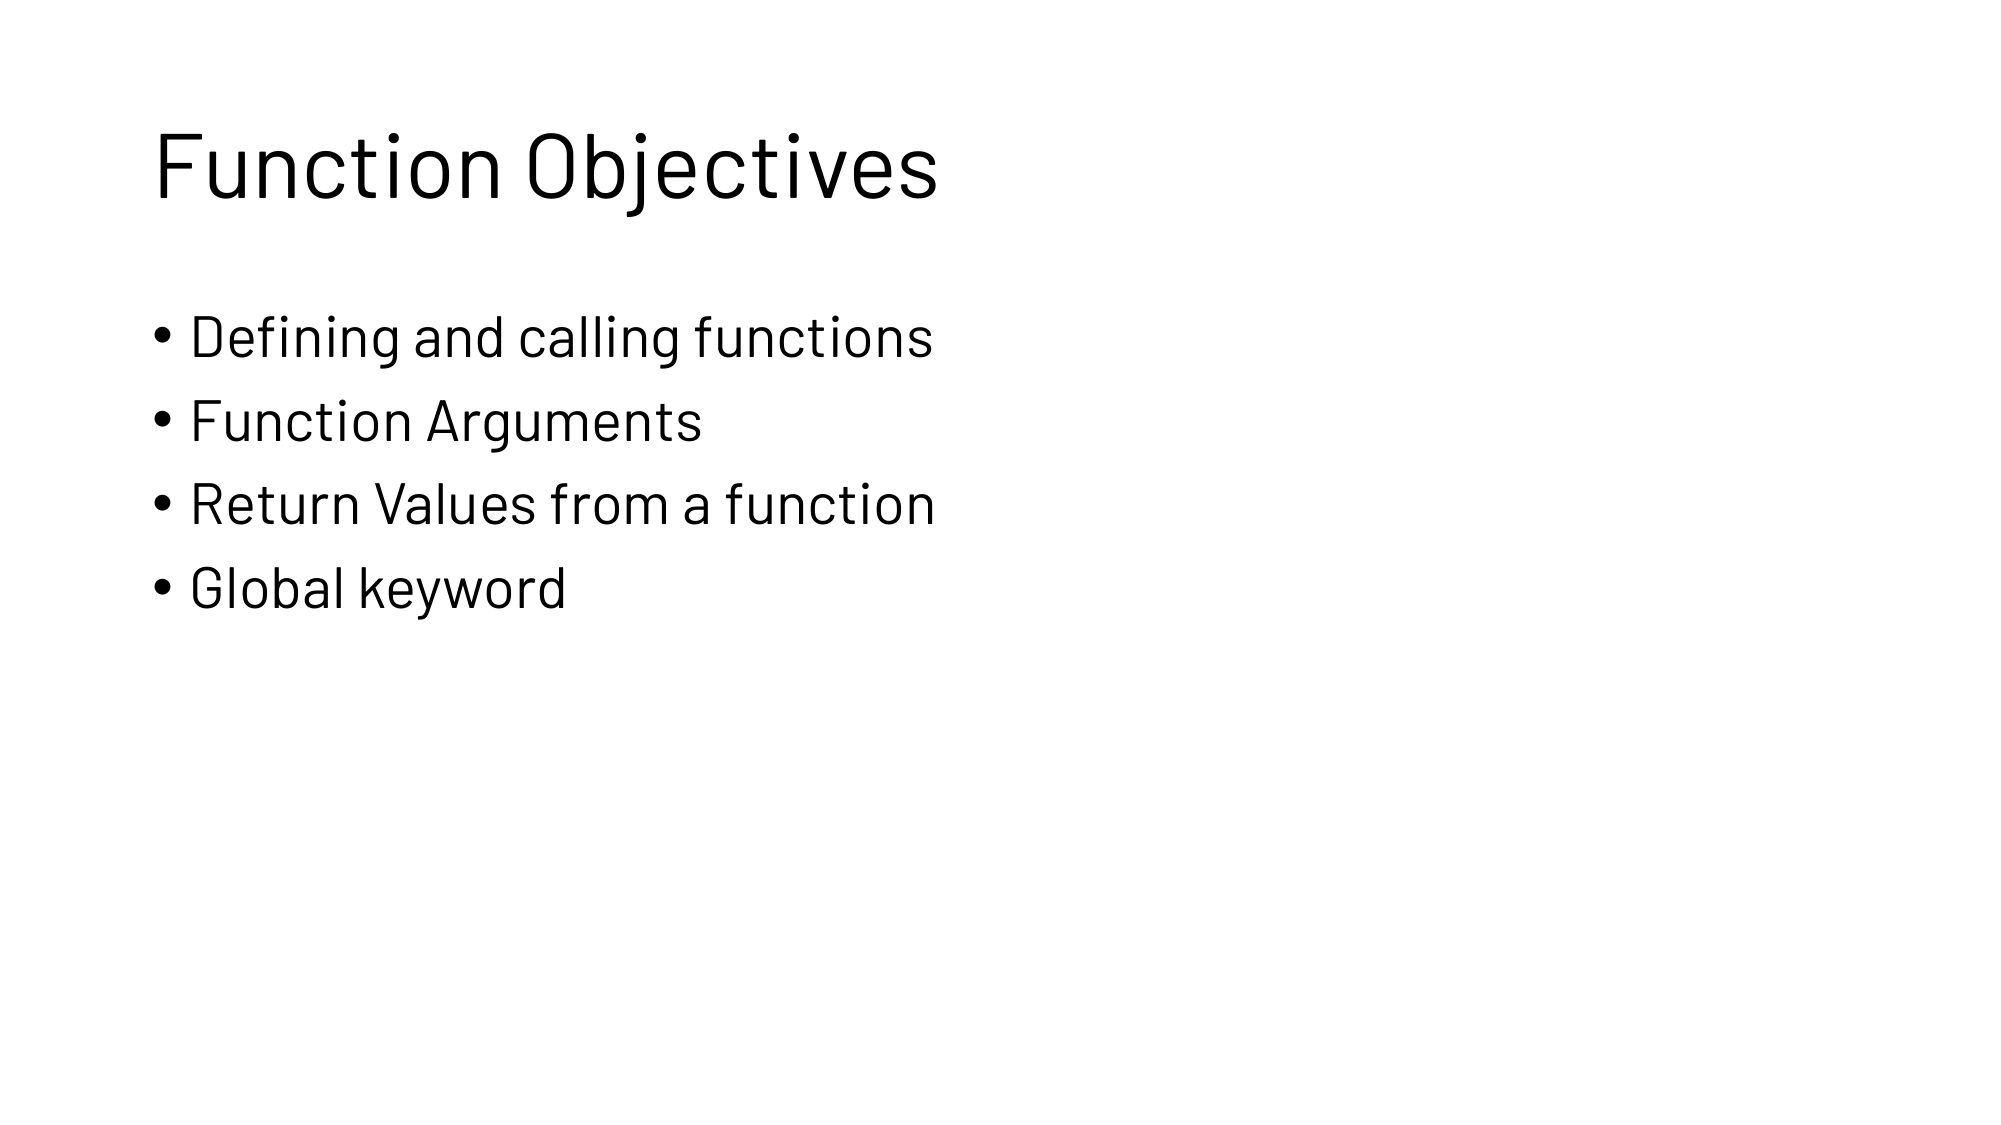

# Function Objectives
Defining and calling functions
Function Arguments
Return Values from a function
Global keyword